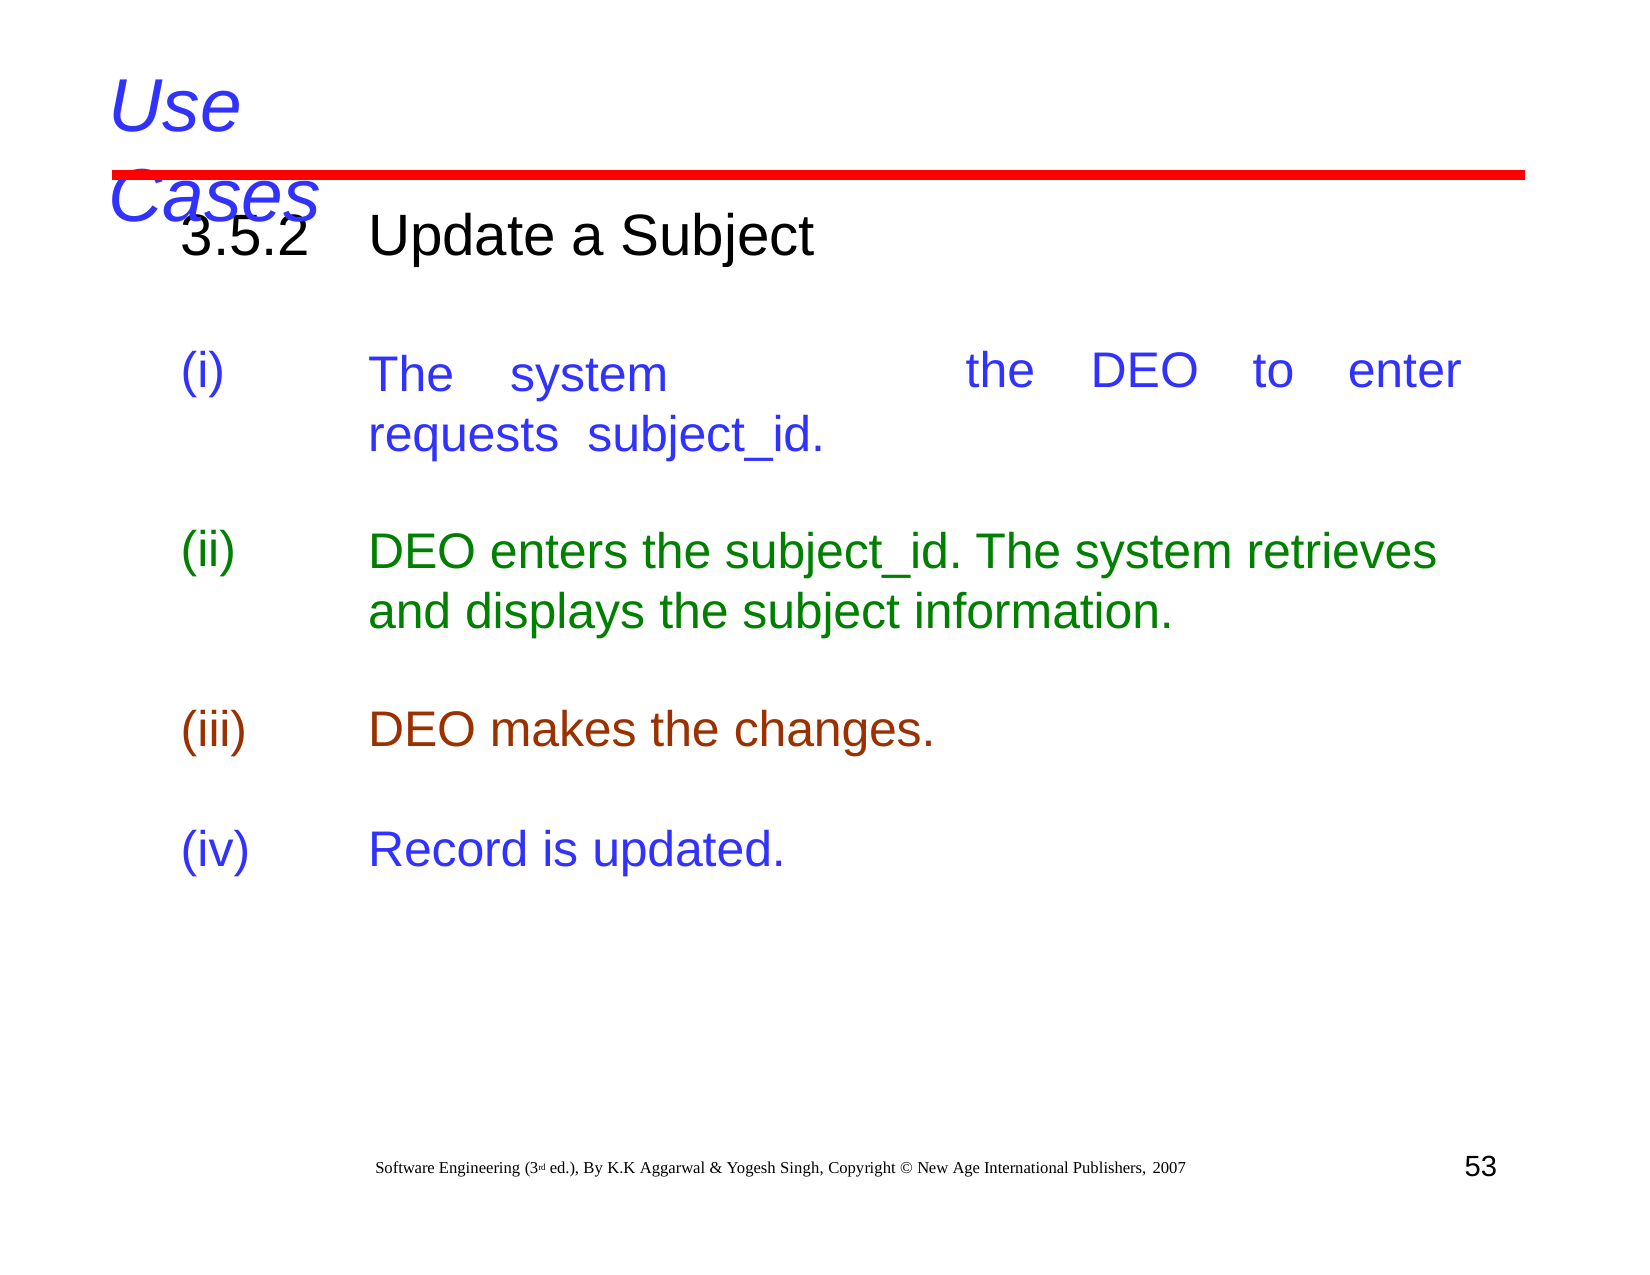

# Use Cases

3.5.2
Update a Subject

The	system	requests  subject_id.
(i)
the	DEO	to	enter
(ii)
DEO enters the subject_id. The system retrieves  and displays the subject information.
(iii)
DEO makes the changes.
(iv)
Record is updated.
53
Software Engineering (3rd  ed.), By K.K Aggarwal & Yogesh Singh, Copyright © New Age International Publishers, 2007